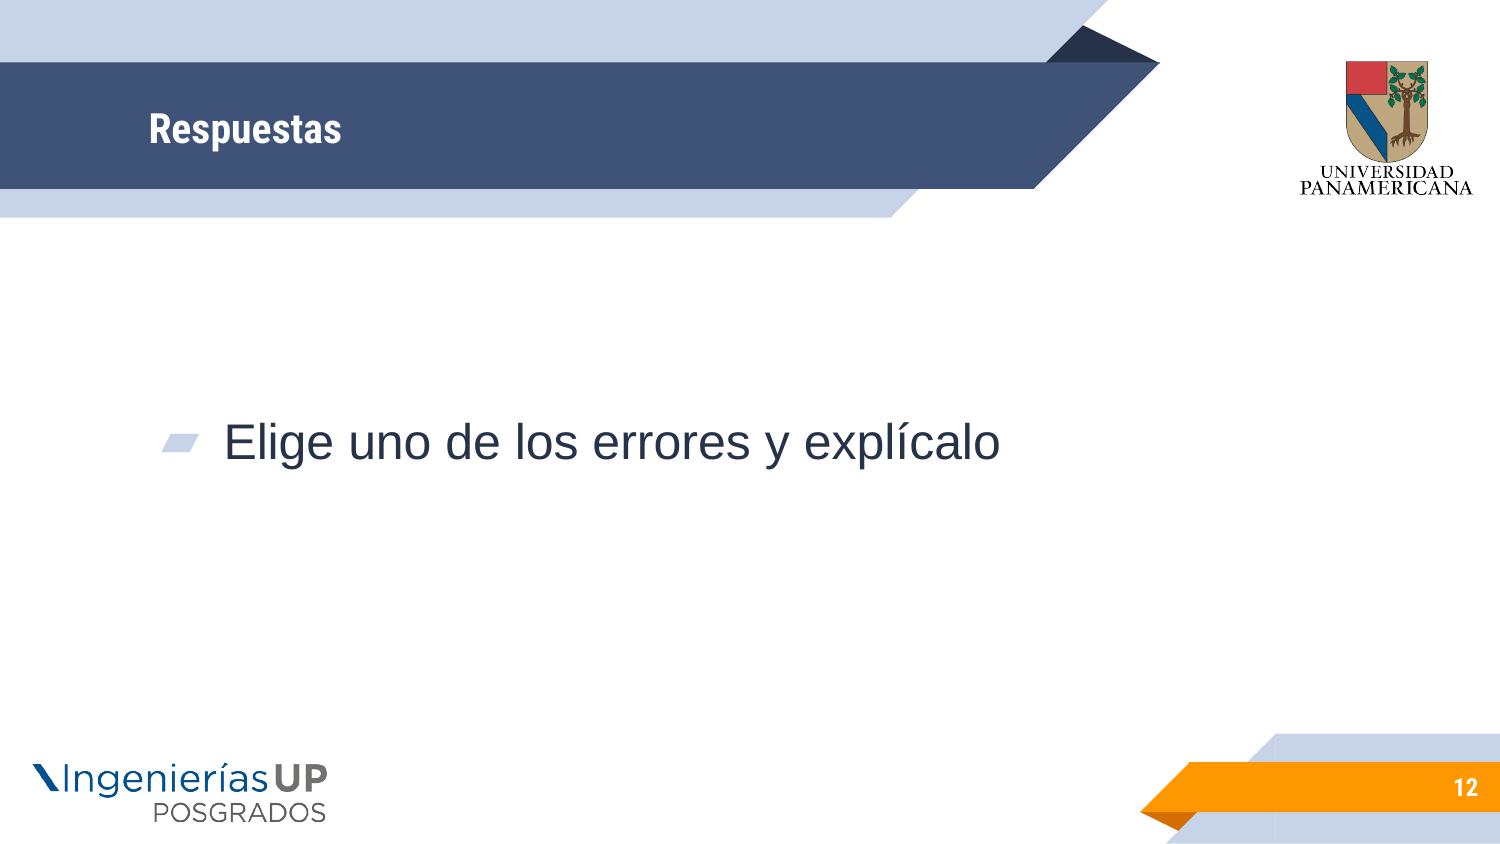

# Respuestas
Elige uno de los errores y explícalo

12